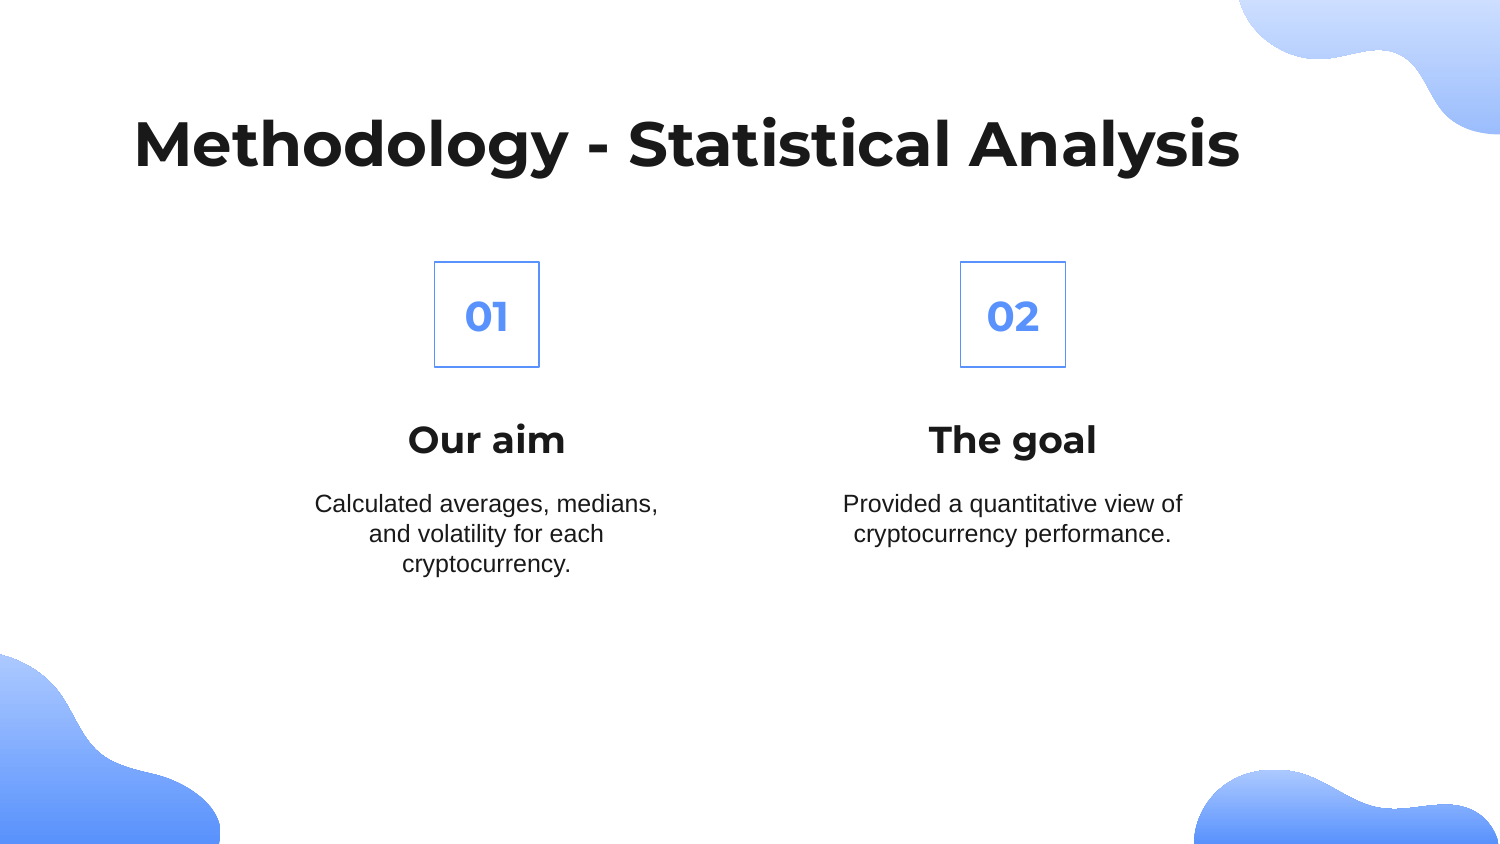

# Methodology - Statistical Analysis
01
02
Our aim
The goal
Calculated averages, medians, and volatility for each cryptocurrency.
Provided a quantitative view of cryptocurrency performance.